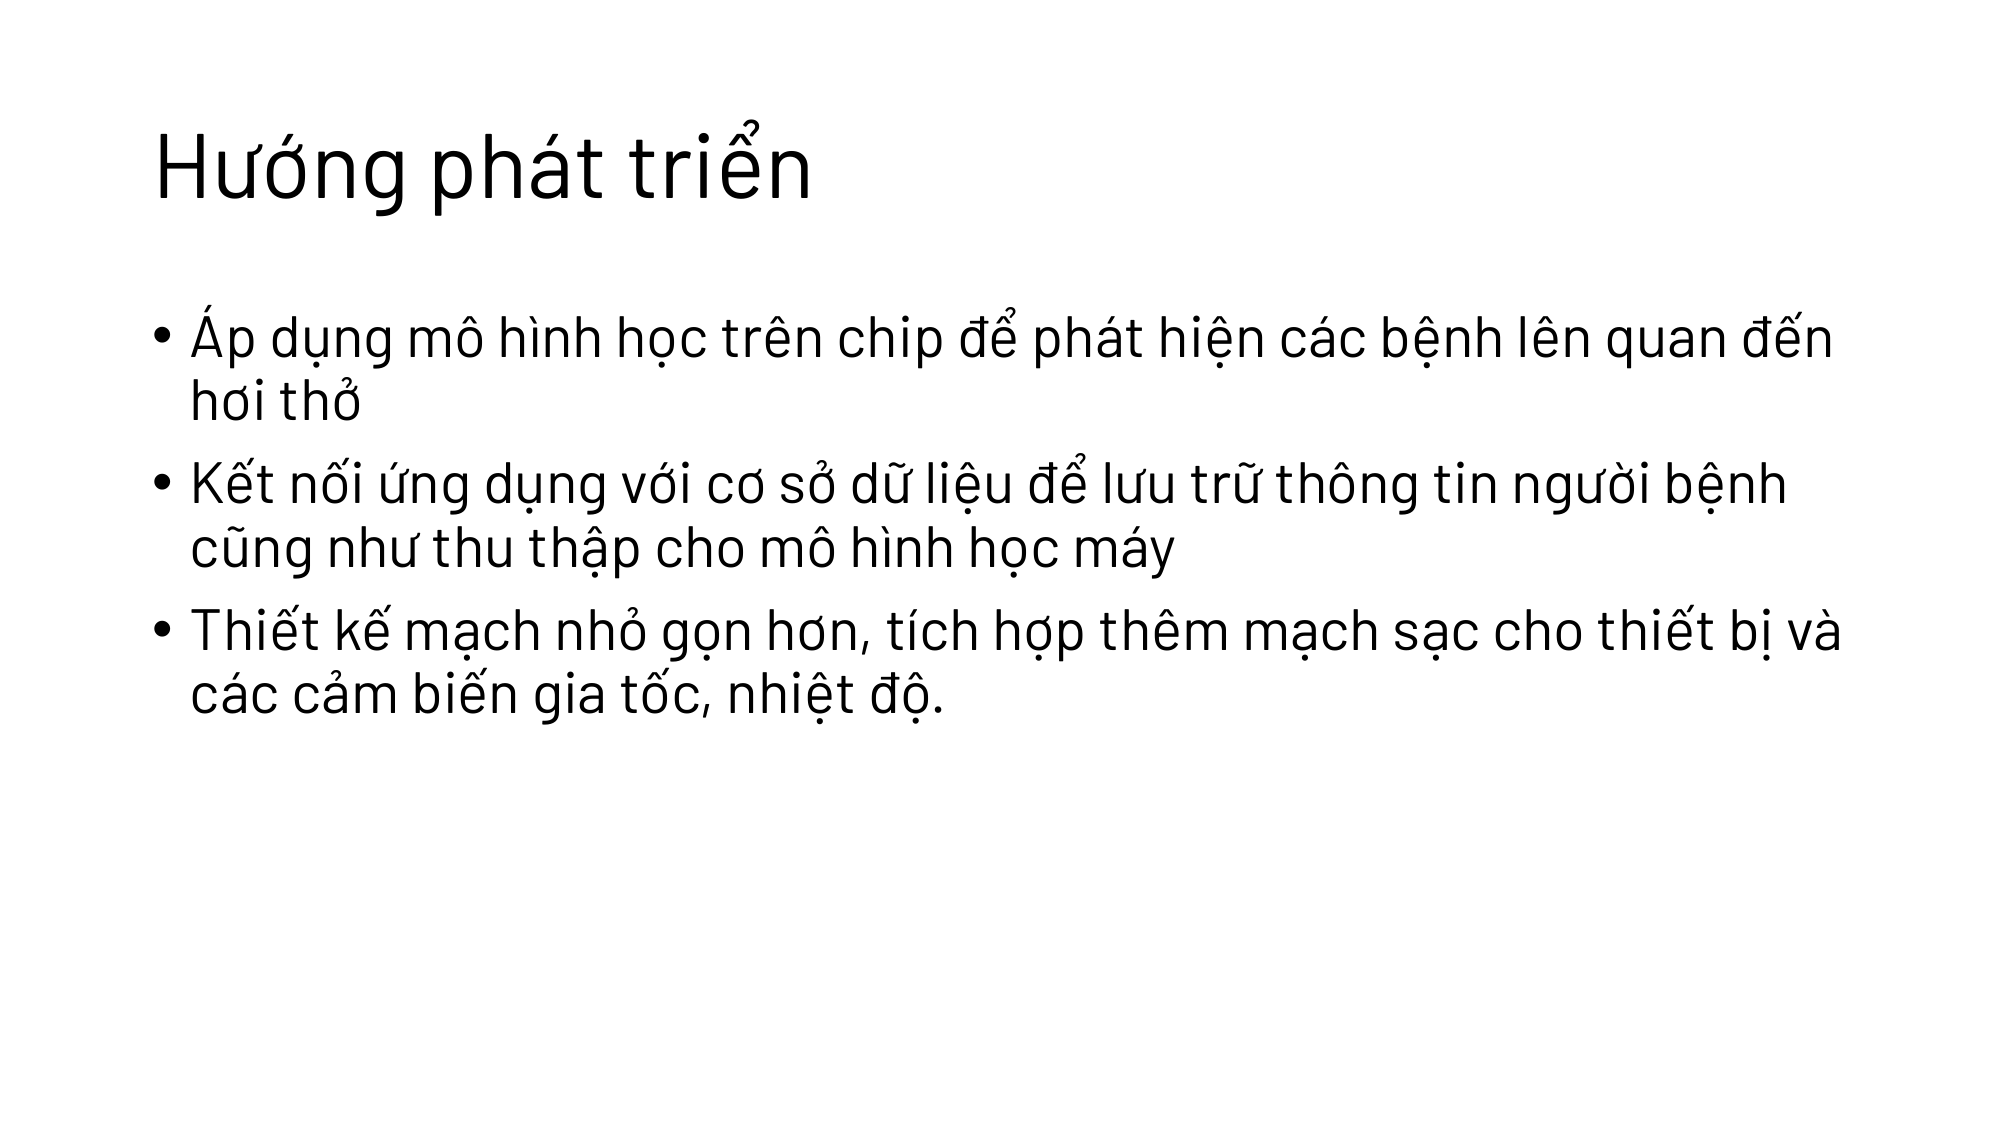

# Hướng phát triển
Áp dụng mô hình học trên chip để phát hiện các bệnh lên quan đến hơi thở
Kết nối ứng dụng với cơ sở dữ liệu để lưu trữ thông tin người bệnh cũng như thu thập cho mô hình học máy
Thiết kế mạch nhỏ gọn hơn, tích hợp thêm mạch sạc cho thiết bị và các cảm biến gia tốc, nhiệt độ.